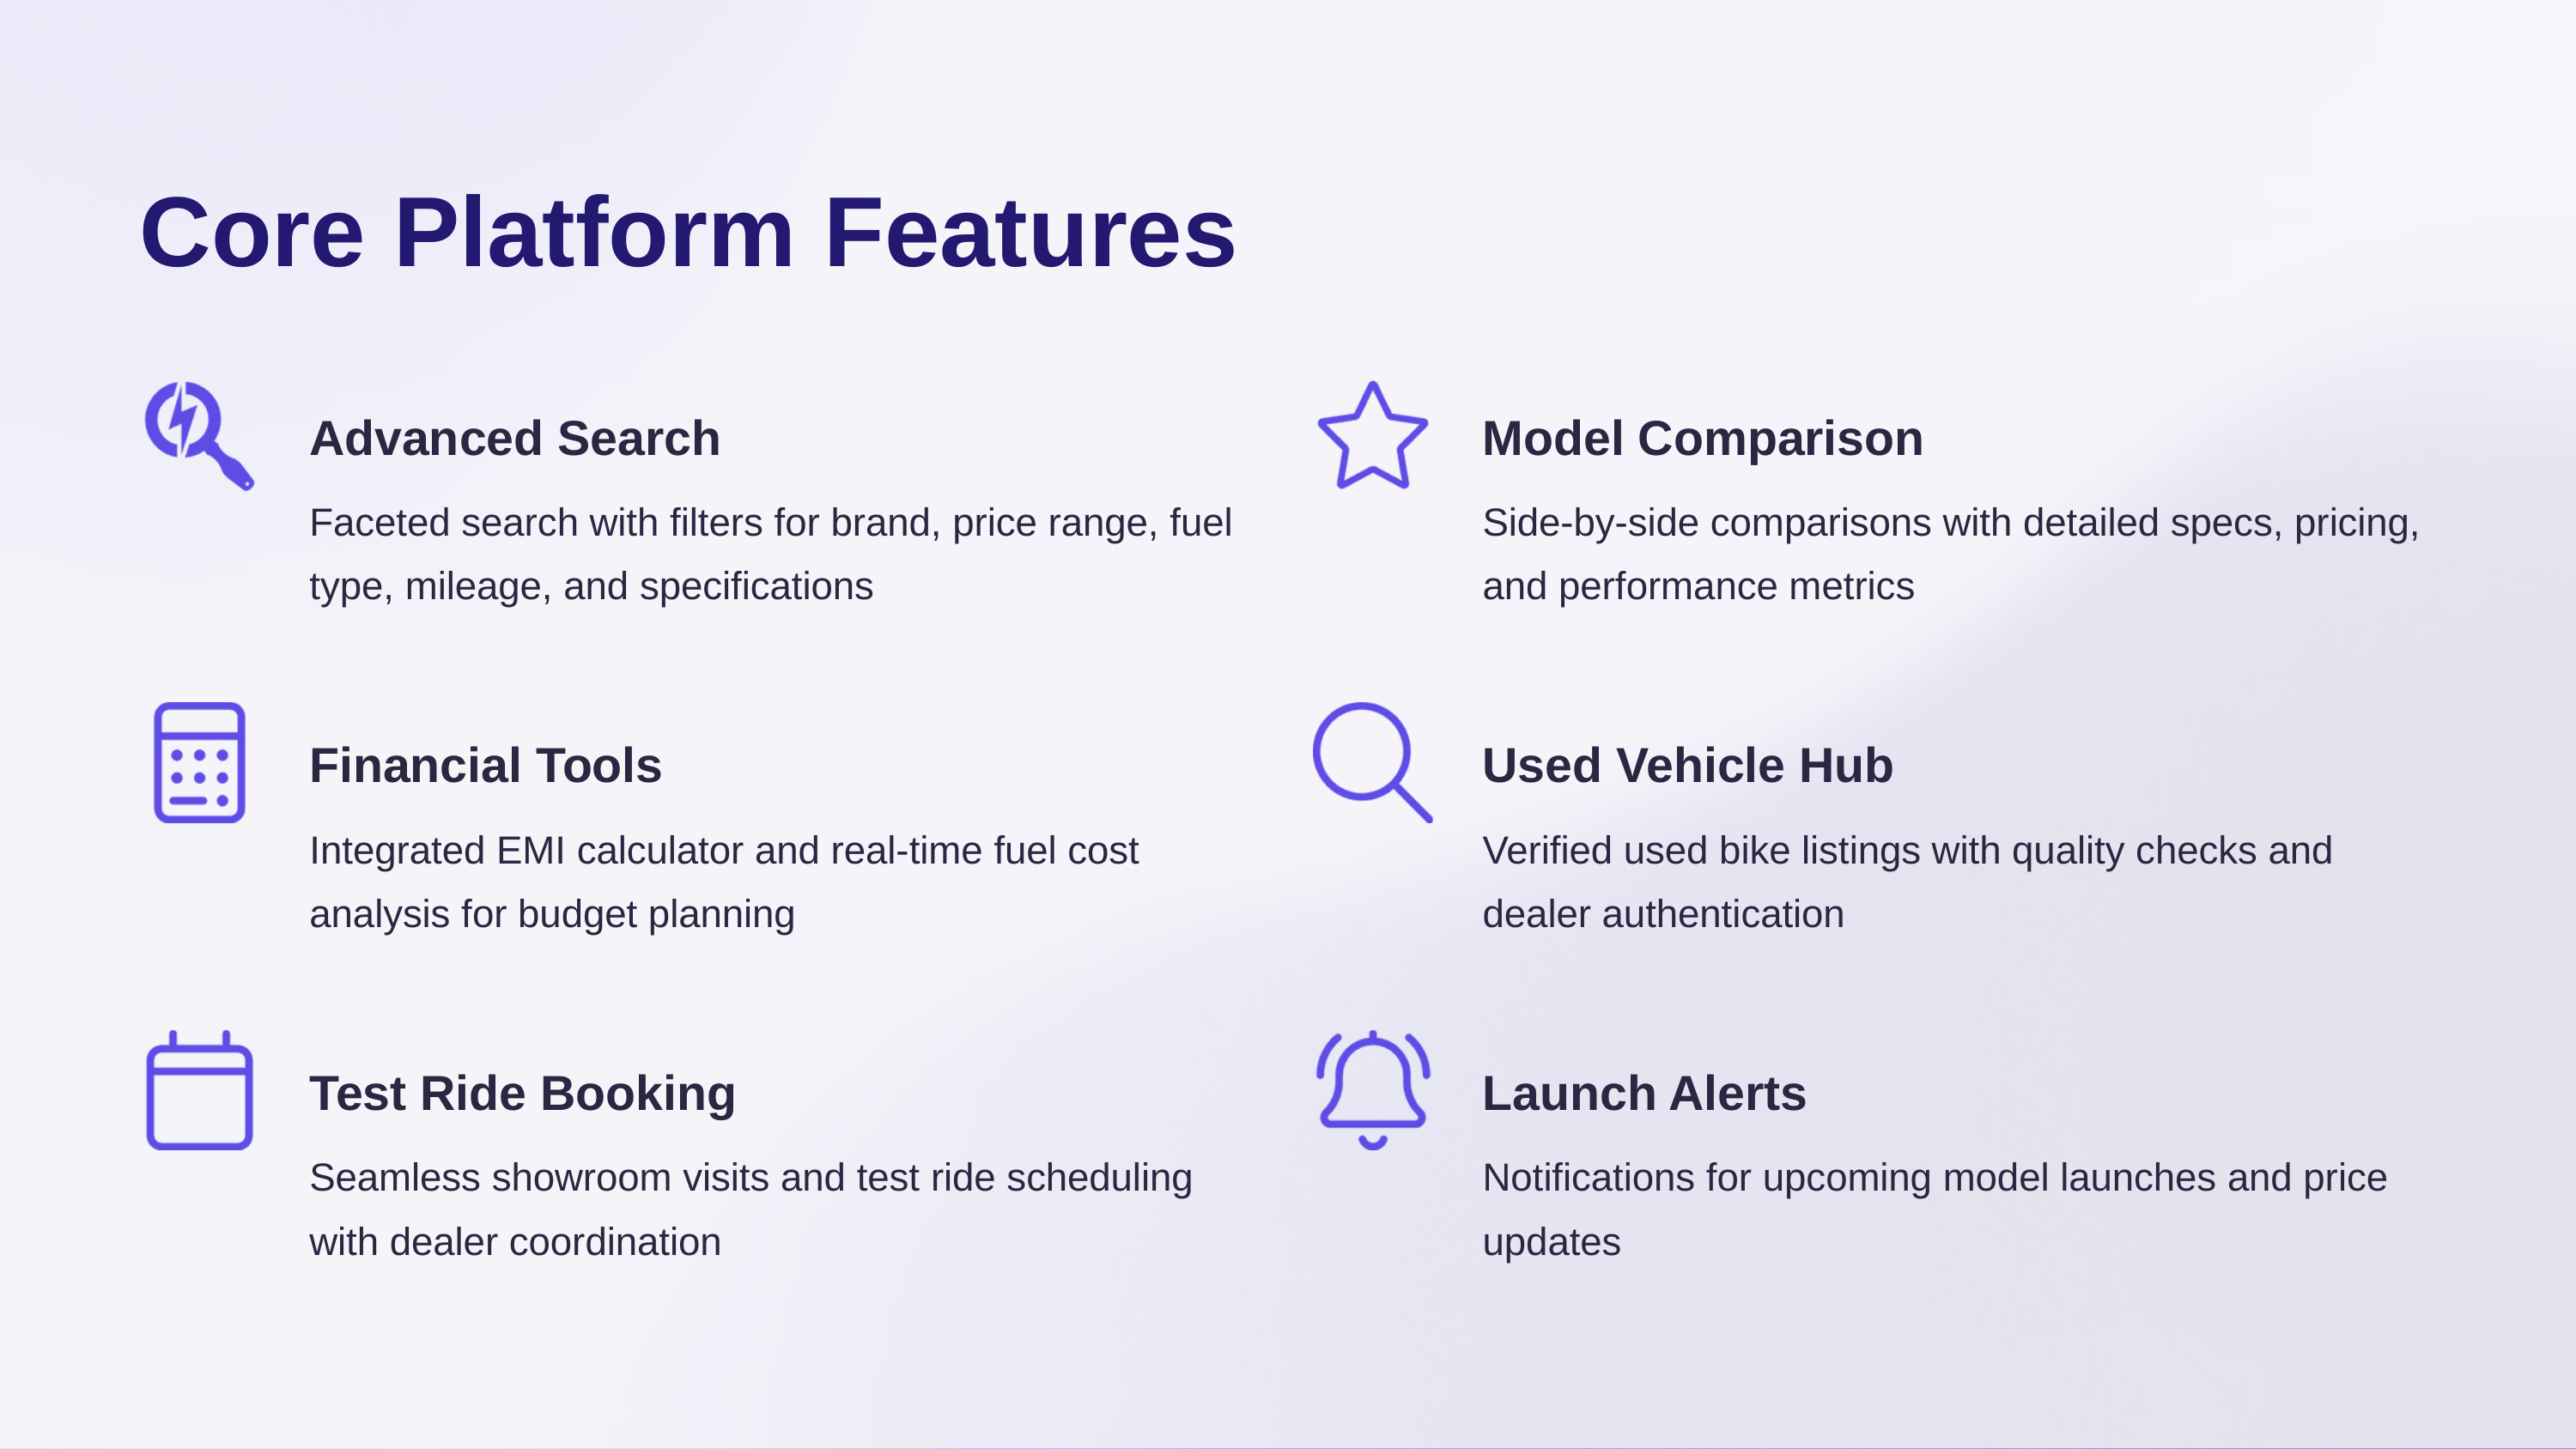

Core Platform Features

Advanced Search
Model Comparison
Faceted search with filters for brand, price range, fuel type, mileage, and specifications
Side-by-side comparisons with detailed specs, pricing, and performance metrics

Financial Tools
Used Vehicle Hub
Integrated EMI calculator and real-time fuel cost analysis for budget planning
Verified used bike listings with quality checks and dealer authentication

Test Ride Booking
Launch Alerts
Seamless showroom visits and test ride scheduling with dealer coordination
Notifications for upcoming model launches and price updates